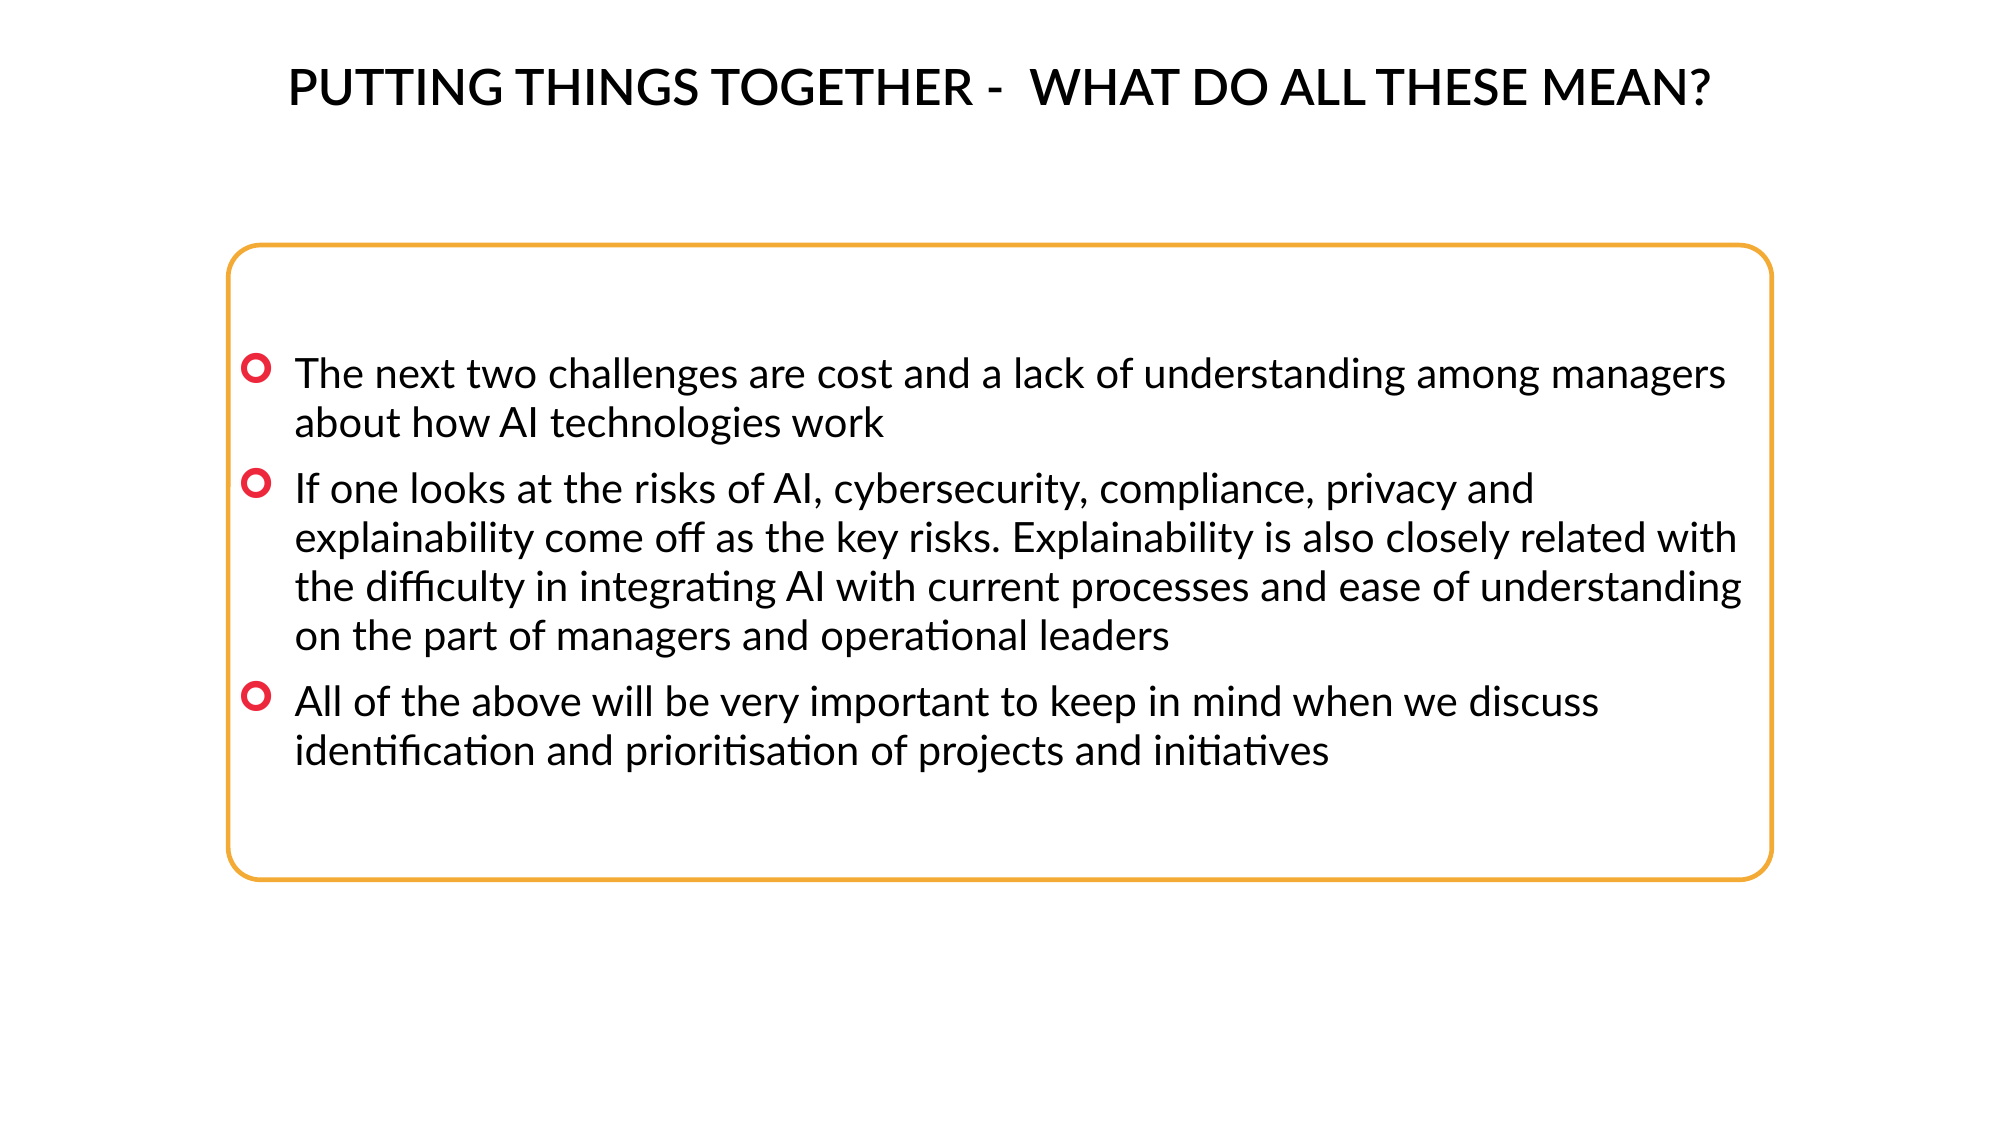

PUTTING THINGS TOGETHER -  WHAT DO ALL THESE MEAN?
The next two challenges are cost and a lack of understanding among managers about how AI technologies work
If one looks at the risks of AI, cybersecurity, compliance, privacy and explainability come off as the key risks. Explainability is also closely related with the difficulty in integrating AI with current processes and ease of understanding on the part of managers and operational leaders
All of the above will be very important to keep in mind when we discuss identification and prioritisation of projects and initiatives